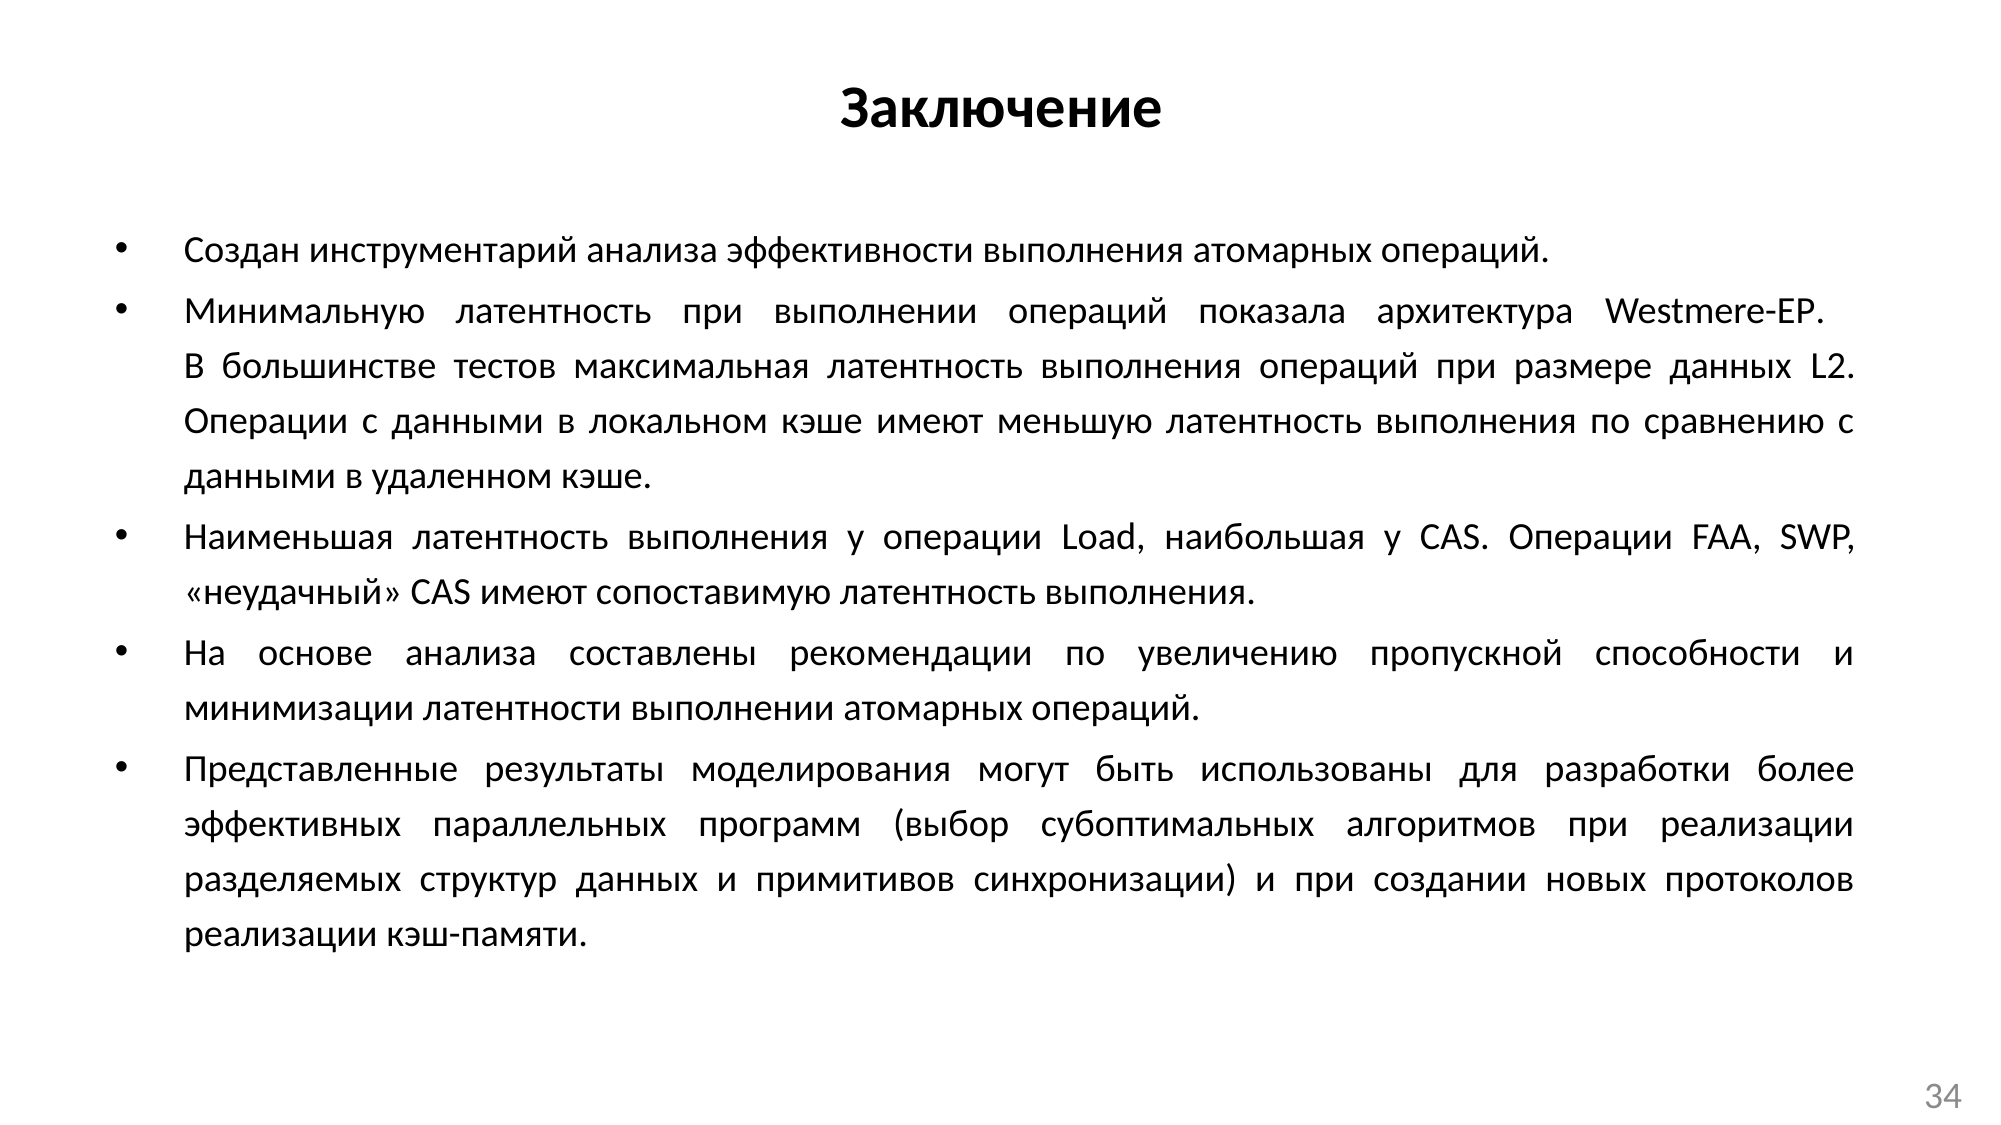

Заключение
Создан инструментарий анализа эффективности выполнения атомарных операций.
Минимальную латентность при выполнении операций показала архитектура Westmere-EP.
В большинстве тестов максимальная латентность выполнения операций при размере данных L2. Операции с данными в локальном кэше имеют меньшую латентность выполнения по сравнению с данными в удаленном кэше.
Наименьшая латентность выполнения у операции Load, наибольшая у CAS. Операции FAA, SWP, «неудачный» CAS имеют сопоставимую латентность выполнения.
На основе анализа составлены рекомендации по увеличению пропускной способности и минимизации латентности выполнении атомарных операций.
Представленные результаты моделирования могут быть использованы для разработки более эффективных параллельных программ (выбор субоптимальных алгоритмов при реализации разделяемых структур данных и примитивов синхронизации) и при создании новых протоколов реализации кэш-памяти.
34